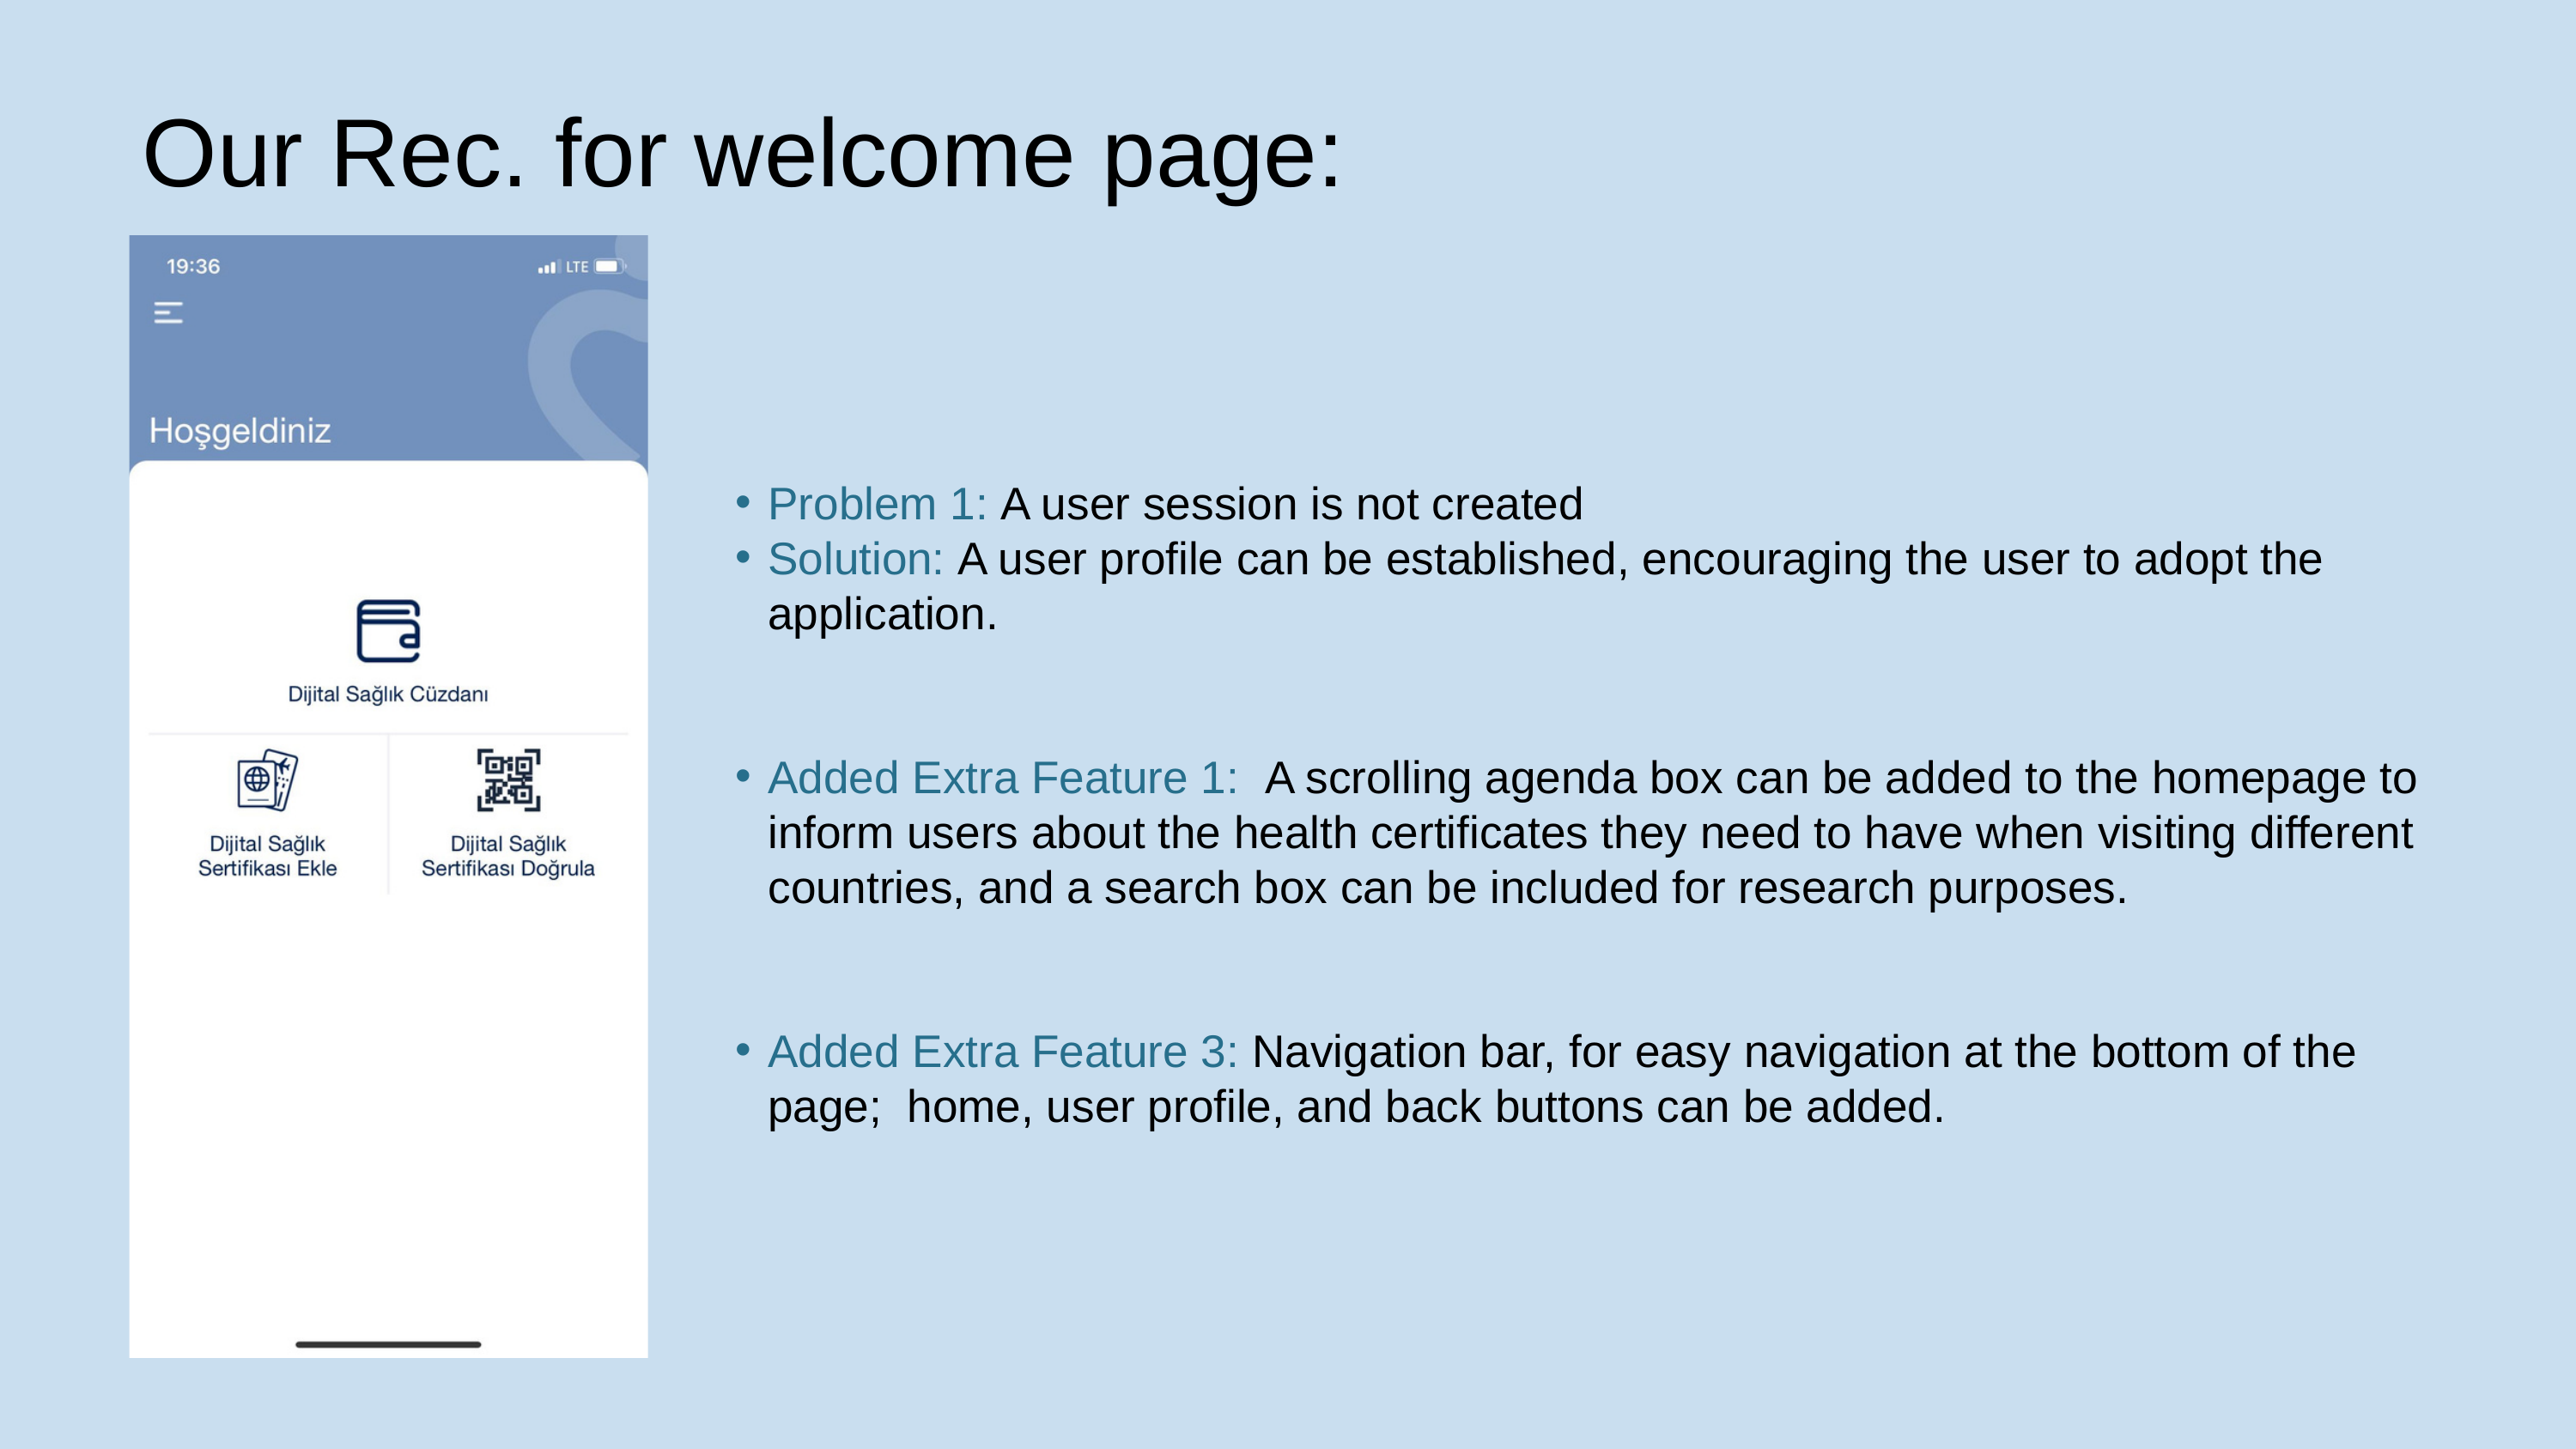

Our Rec. for welcome page:

Problem 1: A user session is not created
Solution: A user profile can be established, encouraging the user to adopt the application.

Added Extra Feature 1:  A scrolling agenda box can be added to the homepage to inform users about the health certificates they need to have when visiting different countries, and a search box can be included for research purposes.

Added Extra Feature 3: Navigation bar, for easy navigation at the bottom of the page;  home, user profile, and back buttons can be added.